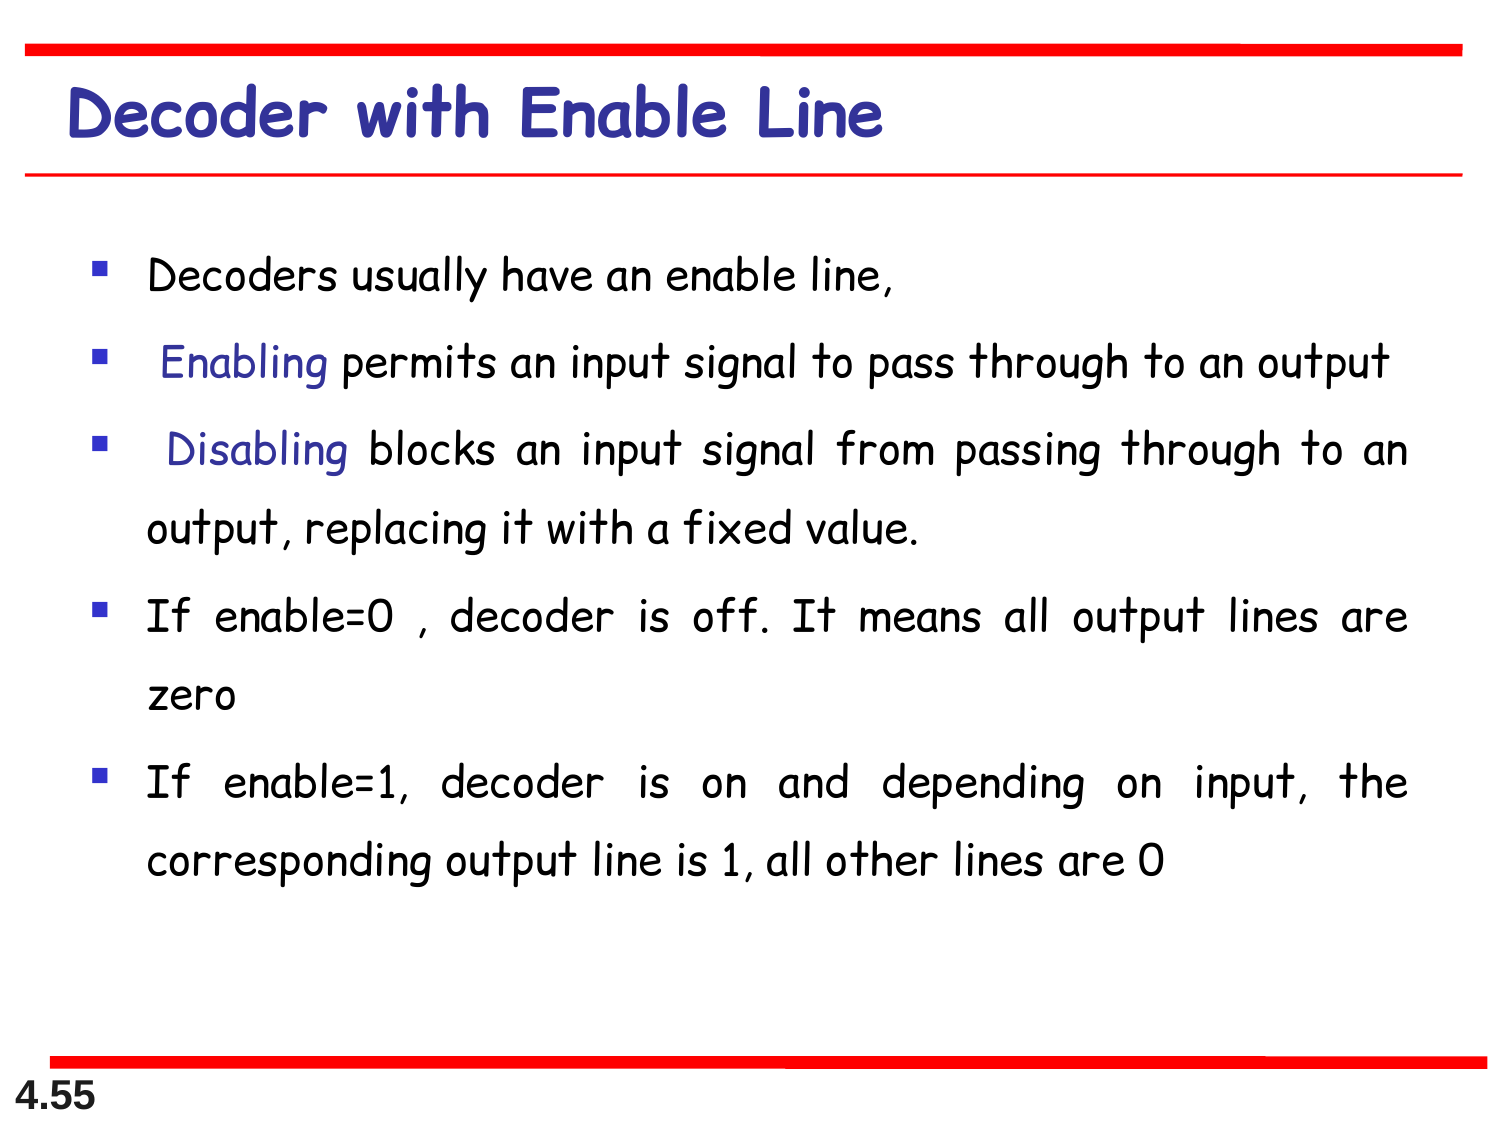

Decoder with Enable Line

Decoders usually have an enable line,
 Enabling permits an input signal to pass through to an output
 Disabling blocks an input signal from passing through to an output, replacing it with a fixed value.
If enable=0 , decoder is off. It means all output lines are zero
If enable=1, decoder is on and depending on input, the corresponding output line is 1, all other lines are 0
4.55